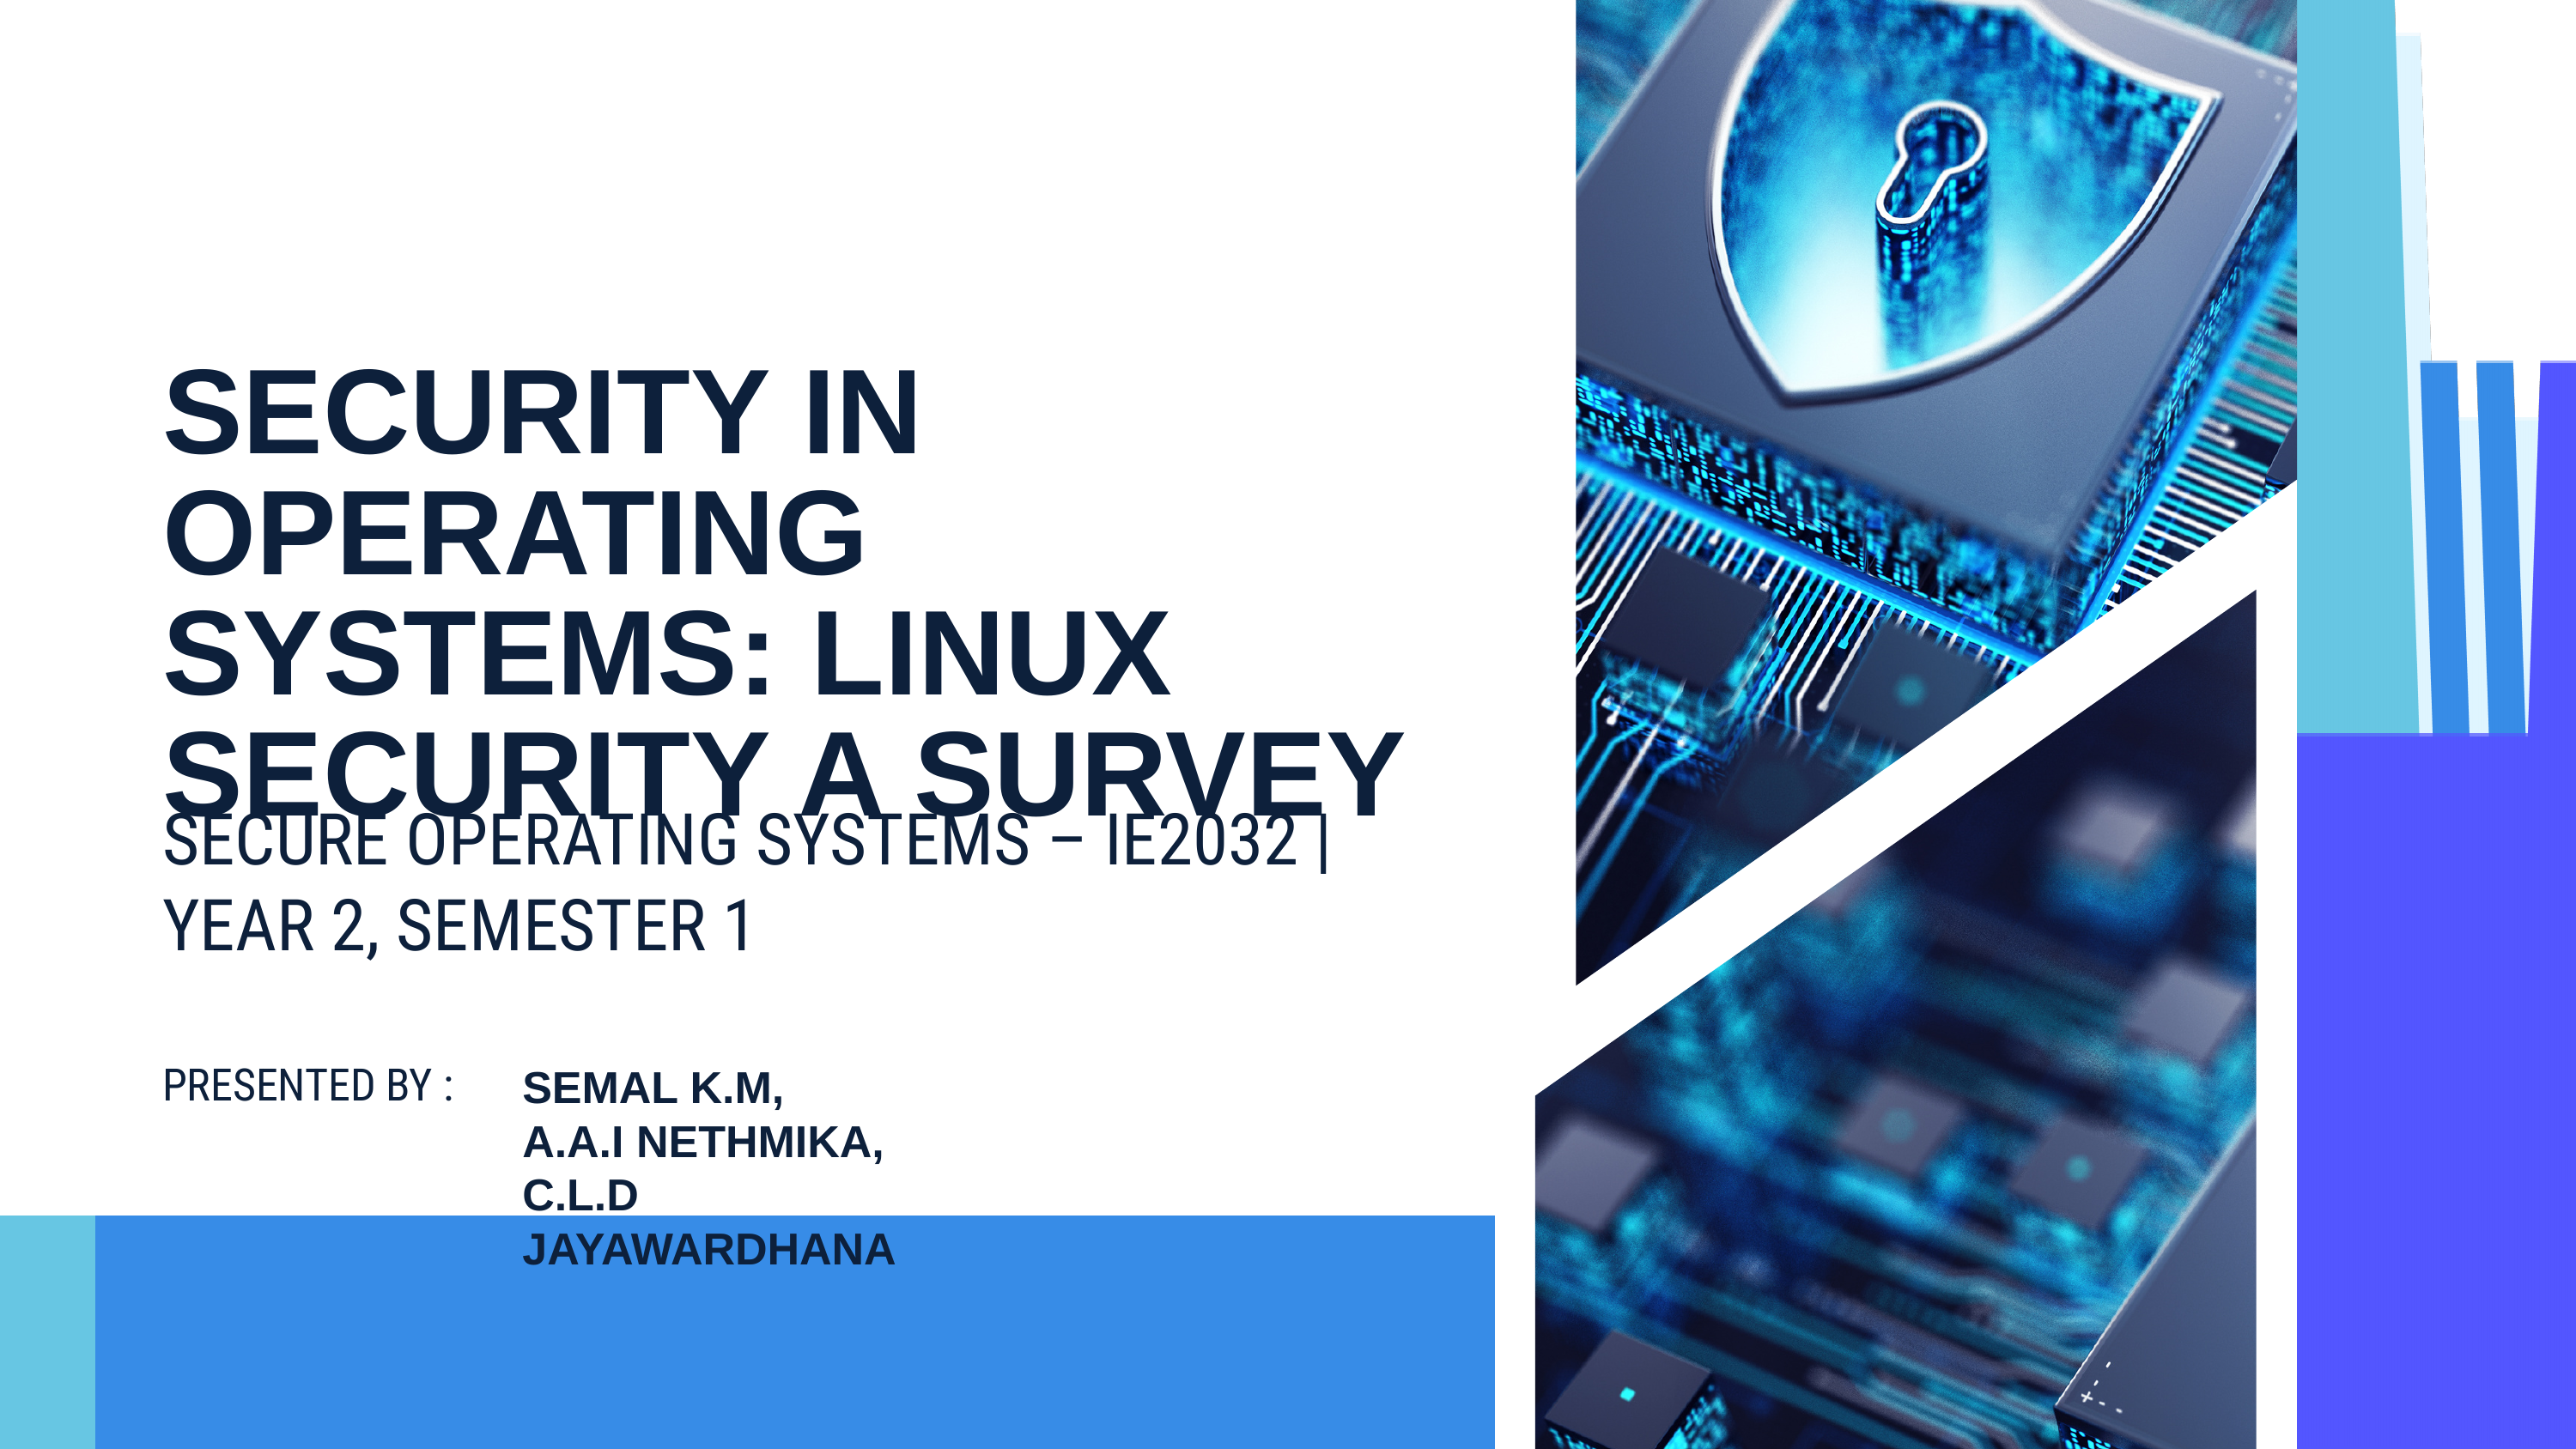

SECURITY IN OPERATING SYSTEMS: LINUX SECURITY A SURVEY

SECURE OPERATING SYSTEMS – IE2032 | YEAR 2, SEMESTER 1
PRESENTED BY :
SEMAL K.M,
A.A.I NETHMIKA,
C.L.D JAYAWARDHANA